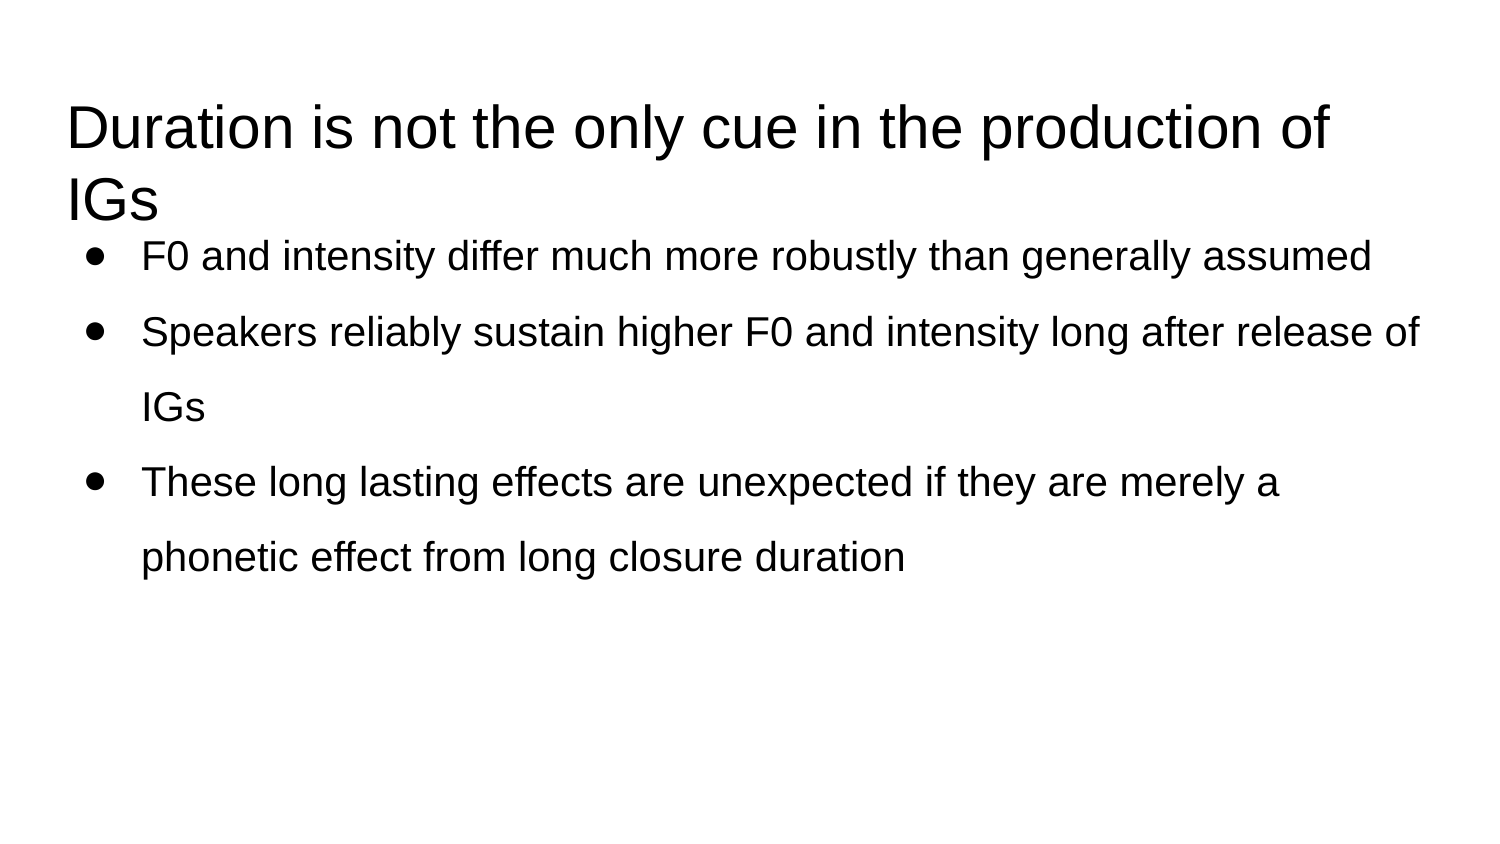

# Duration is not the only cue in the production of IGs
F0 and intensity differ much more robustly than generally assumed
Speakers reliably sustain higher F0 and intensity long after release of IGs
These long lasting effects are unexpected if they are merely a phonetic effect from long closure duration